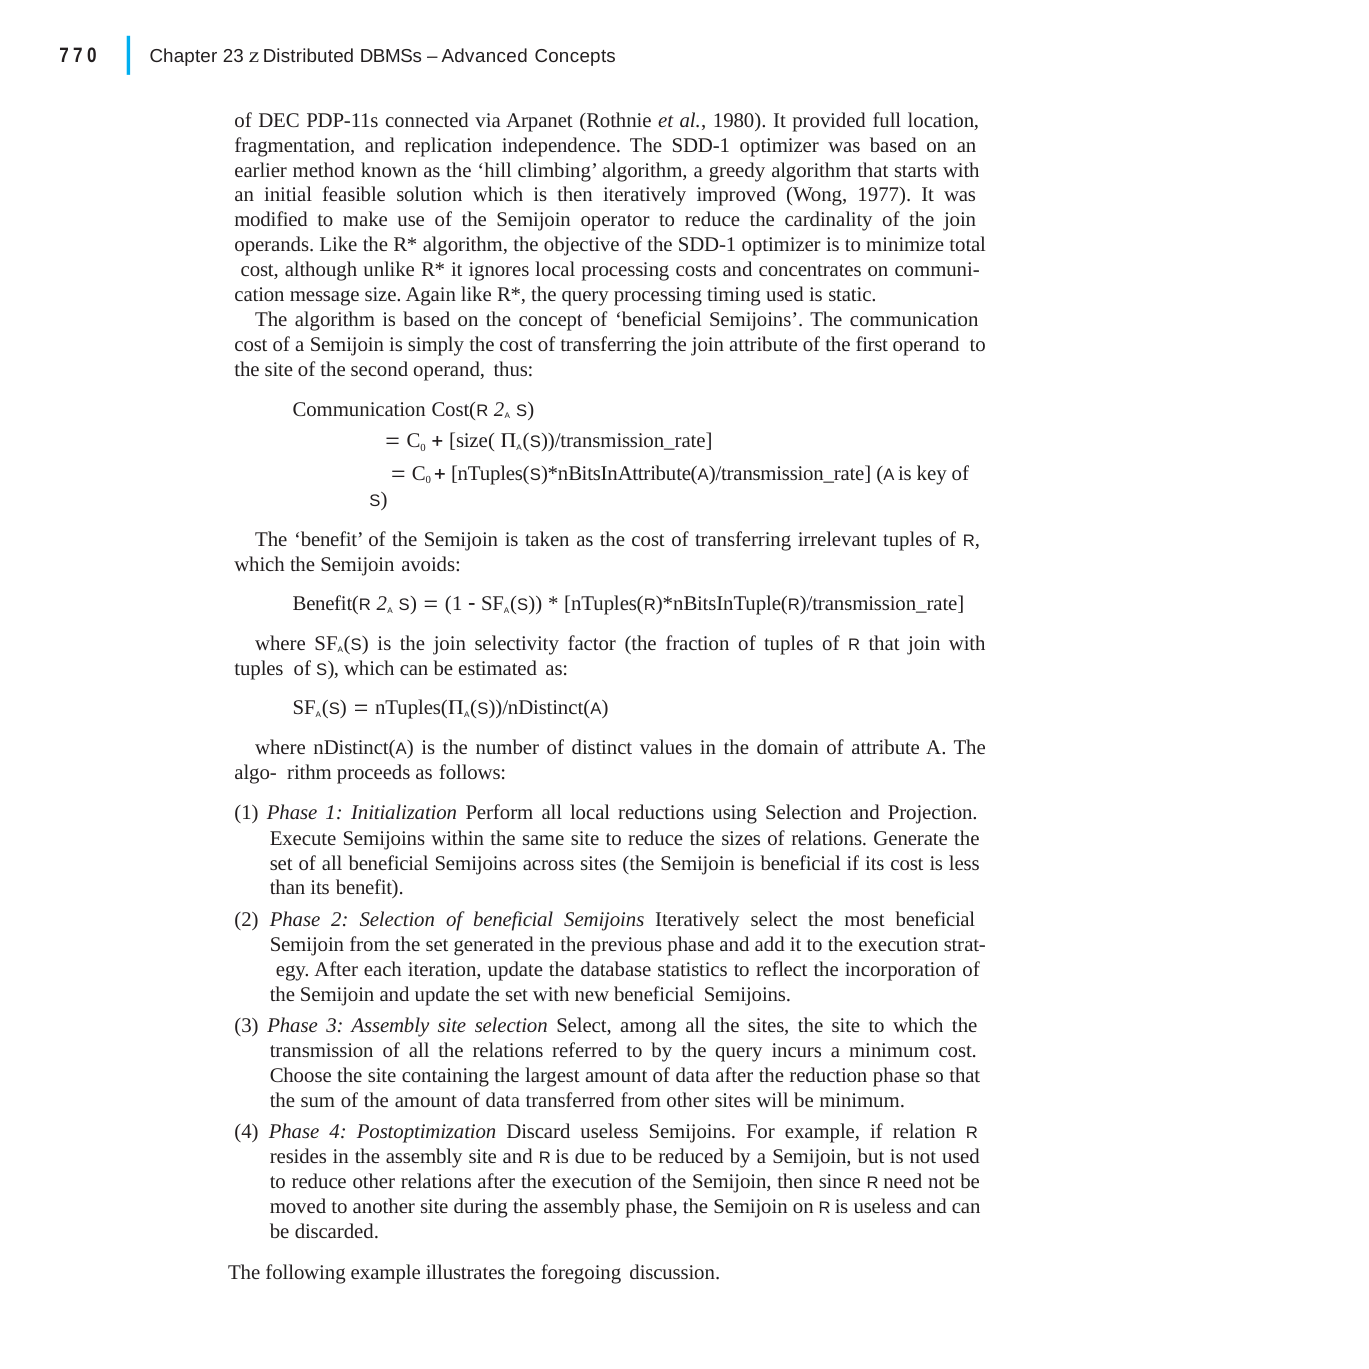

|
770
Chapter 23 z Distributed DBMSs – Advanced Concepts
of DEC PDP-11s connected via Arpanet (Rothnie et al., 1980). It provided full location,  fragmentation, and replication independence. The SDD-1 optimizer was based on an  earlier method known as the ‘hill climbing’ algorithm, a greedy algorithm that starts with  an initial feasible solution which is then iteratively improved (Wong, 1977). It was  modified to make use of the Semijoin operator to reduce the cardinality of the join  operands. Like the R* algorithm, the objective of the SDD-1 optimizer is to minimize total  cost, although unlike R* it ignores local processing costs and concentrates on communi-  cation message size. Again like R*, the query processing timing used is static.
The algorithm is based on the concept of ‘beneficial Semijoins’. The communication  cost of a Semijoin is simply the cost of transferring the join attribute of the first operand  to the site of the second operand, thus:
Communication Cost(R 2A  S)
= C0  + [size( ΠA(S))/transmission_rate]
= C0 + [nTuples(S)*nBitsInAttribute(A)/transmission_rate] (A is key of S)
The ‘benefit’ of the Semijoin is taken as the cost of transferring irrelevant tuples of R,  which the Semijoin avoids:
Benefit(R 2A  S) = (1 − SFA(S)) * [nTuples(R)*nBitsInTuple(R)/transmission_rate]
where SFA(S) is the join selectivity factor (the fraction of tuples of R that join with tuples  of S), which can be estimated as:
SFA(S) = nTuples(ΠA(S))/nDistinct(A)
where nDistinct(A) is the number of distinct values in the domain of attribute A. The algo-  rithm proceeds as follows:
(1) Phase 1: Initialization Perform all local reductions using Selection and Projection.  Execute Semijoins within the same site to reduce the sizes of relations. Generate the  set of all beneficial Semijoins across sites (the Semijoin is beneficial if its cost is less  than its benefit).
(2) Phase 2: Selection of beneficial Semijoins Iteratively select the most beneficial  Semijoin from the set generated in the previous phase and add it to the execution strat-  egy. After each iteration, update the database statistics to reflect the incorporation of  the Semijoin and update the set with new beneficial Semijoins.
(3) Phase 3: Assembly site selection Select, among all the sites, the site to which the  transmission of all the relations referred to by the query incurs a minimum cost.  Choose the site containing the largest amount of data after the reduction phase so that  the sum of the amount of data transferred from other sites will be minimum.
(4) Phase 4: Postoptimization Discard useless Semijoins. For example, if relation R  resides in the assembly site and R is due to be reduced by a Semijoin, but is not used  to reduce other relations after the execution of the Semijoin, then since R need not be  moved to another site during the assembly phase, the Semijoin on R is useless and can  be discarded.
The following example illustrates the foregoing discussion.